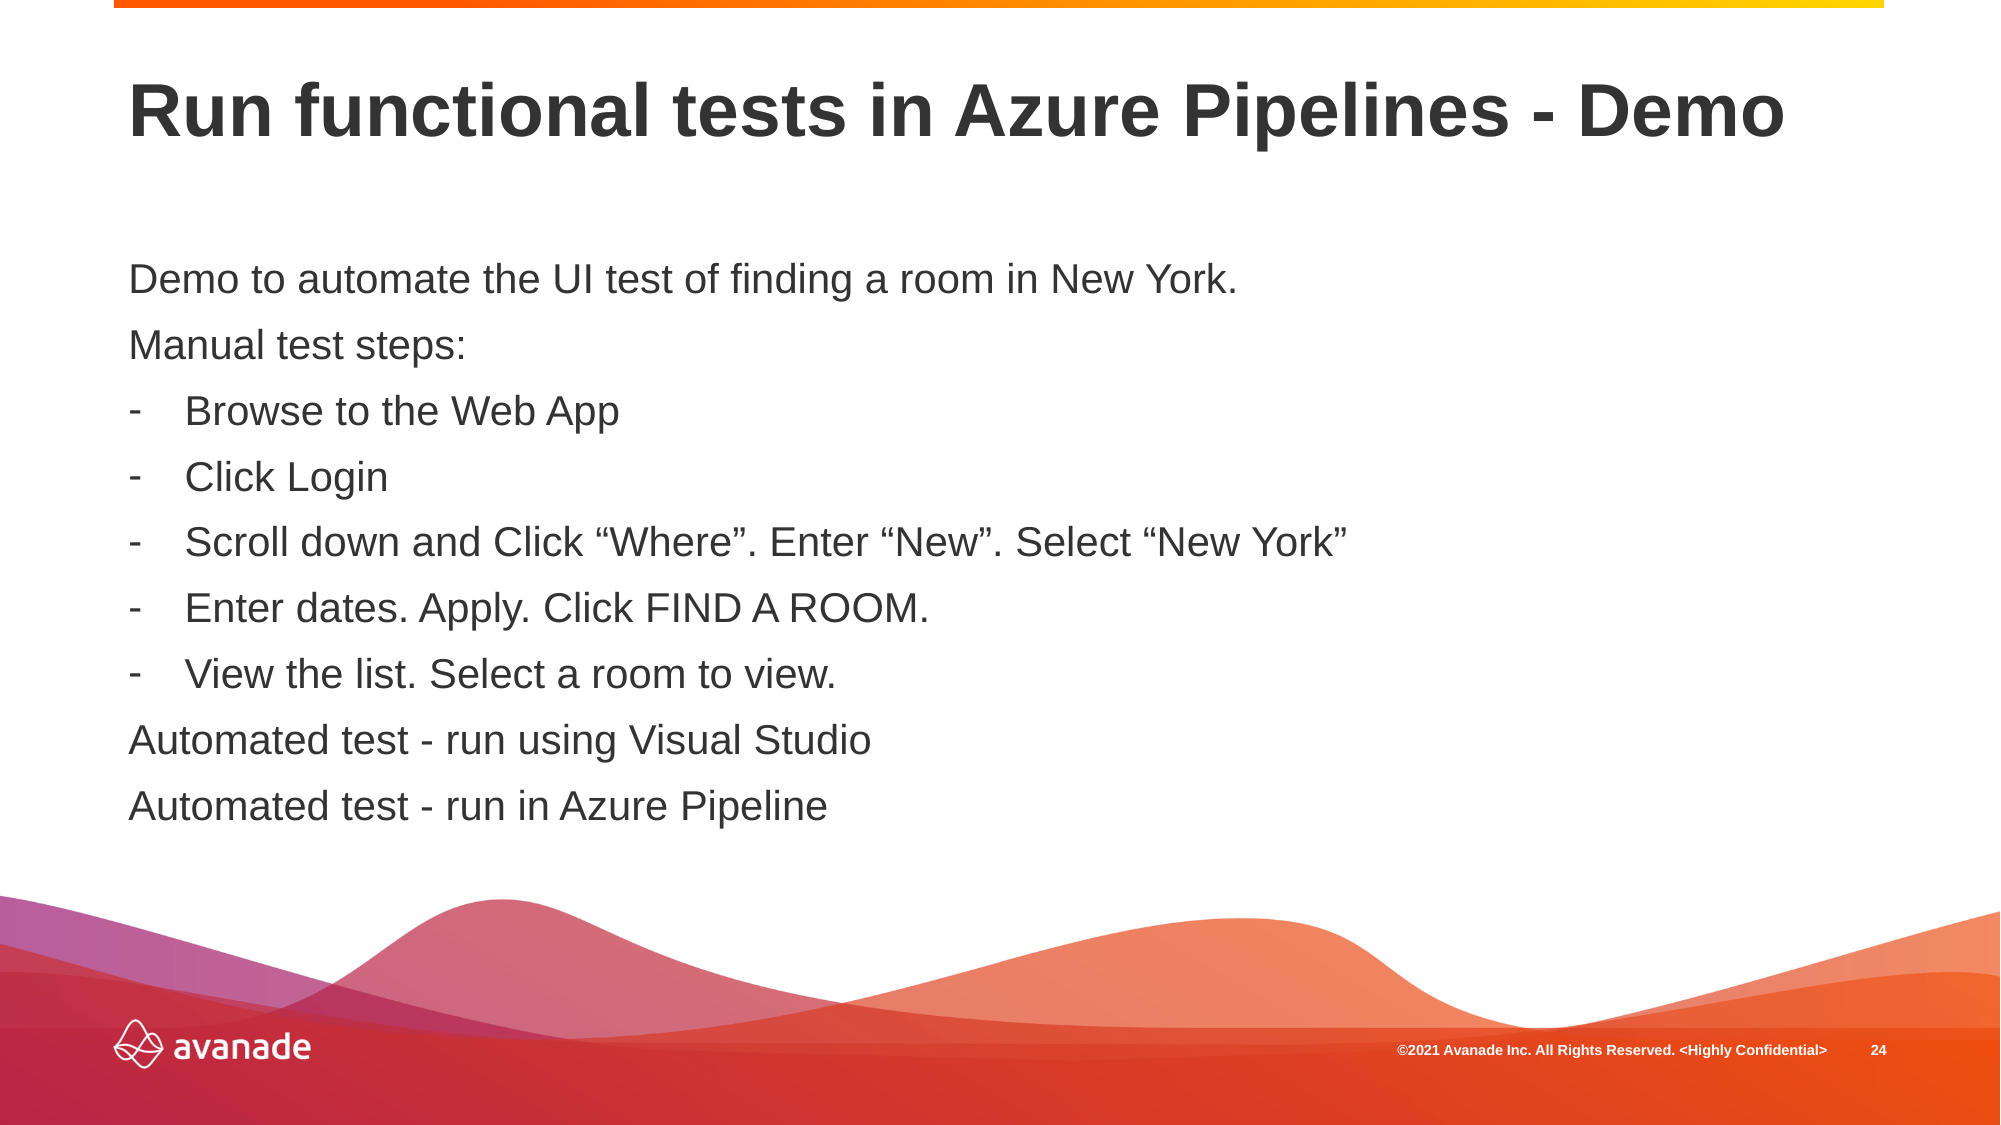

# Run functional tests in Azure Pipelines - Demo
Demo to automate the UI test of finding a room in New York.
Manual test steps:
Browse to the Web App
Click Login
Scroll down and Click “Where”. Enter “New”. Select “New York”
Enter dates. Apply. Click FIND A ROOM.
View the list. Select a room to view.
Automated test - run using Visual Studio
Automated test - run in Azure Pipeline